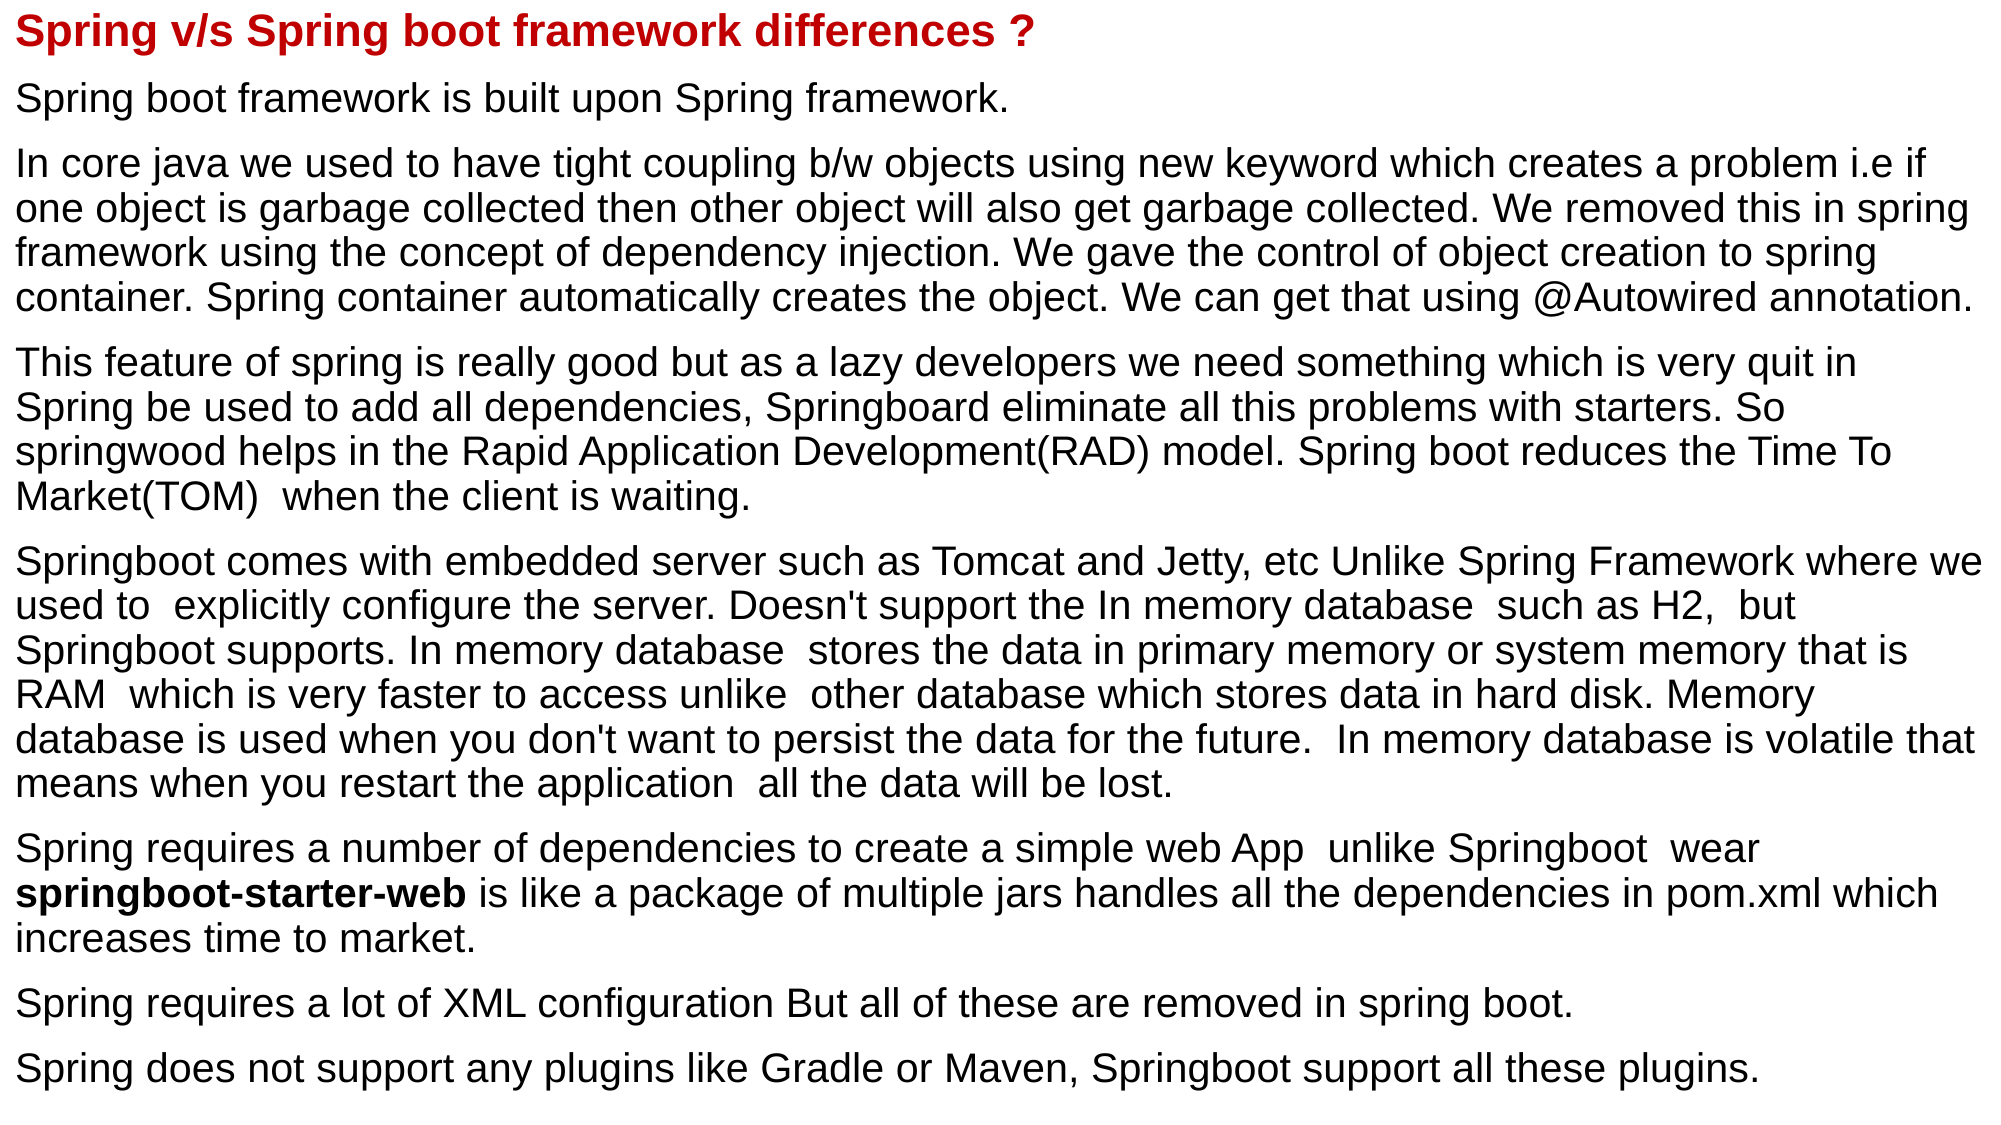

Spring v/s Spring boot framework differences ?
Spring boot framework is built upon Spring framework.
In core java we used to have tight coupling b/w objects using new keyword which creates a problem i.e if one object is garbage collected then other object will also get garbage collected. We removed this in spring framework using the concept of dependency injection. We gave the control of object creation to spring container. Spring container automatically creates the object. We can get that using @Autowired annotation.
This feature of spring is really good but as a lazy developers we need something which is very quit in Spring be used to add all dependencies, Springboard eliminate all this problems with starters. So springwood helps in the Rapid Application Development(RAD) model. Spring boot reduces the Time To Market(TOM)  when the client is waiting.
Springboot comes with embedded server such as Tomcat and Jetty, etc Unlike Spring Framework where we used to  explicitly configure the server. Doesn't support the In memory database  such as H2,  but Springboot supports. In memory database  stores the data in primary memory or system memory that is RAM  which is very faster to access unlike  other database which stores data in hard disk. Memory database is used when you don't want to persist the data for the future.  In memory database is volatile that means when you restart the application  all the data will be lost.
Spring requires a number of dependencies to create a simple web App  unlike Springboot  wear springboot-starter-web is like a package of multiple jars handles all the dependencies in pom.xml which increases time to market.
Spring requires a lot of XML configuration But all of these are removed in spring boot.
Spring does not support any plugins like Gradle or Maven, Springboot support all these plugins.